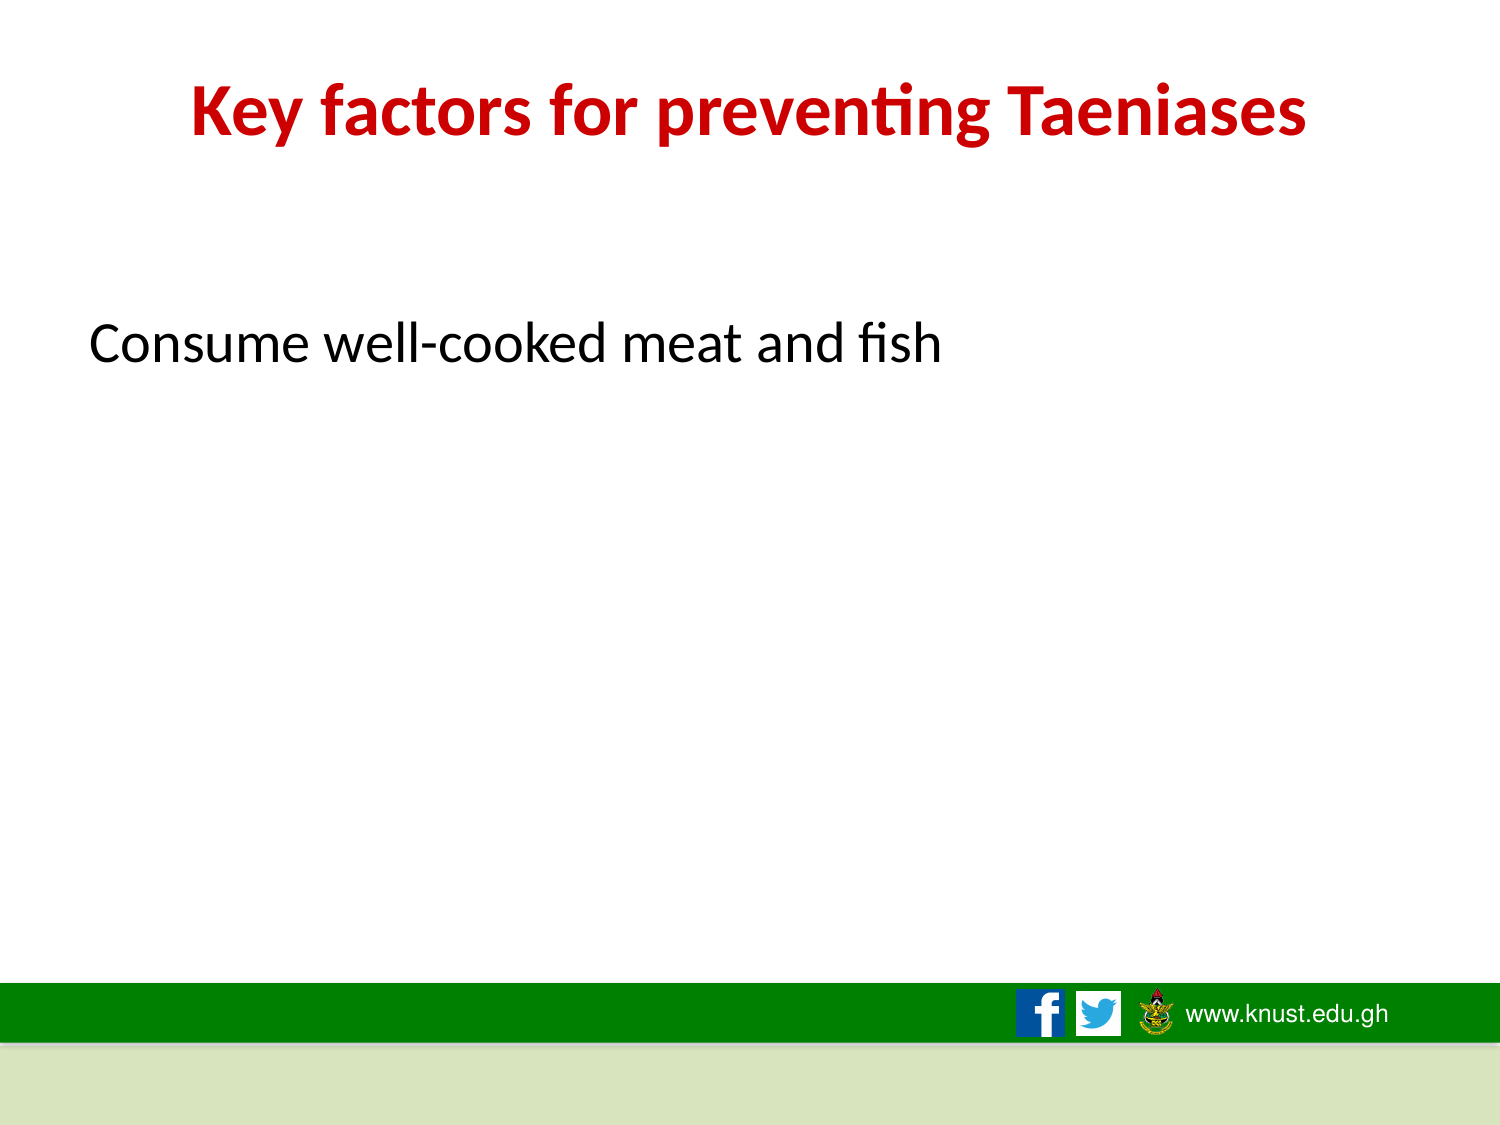

# Key factors for preventing Taeniases
Consume well-cooked meat and fish
2019/2020